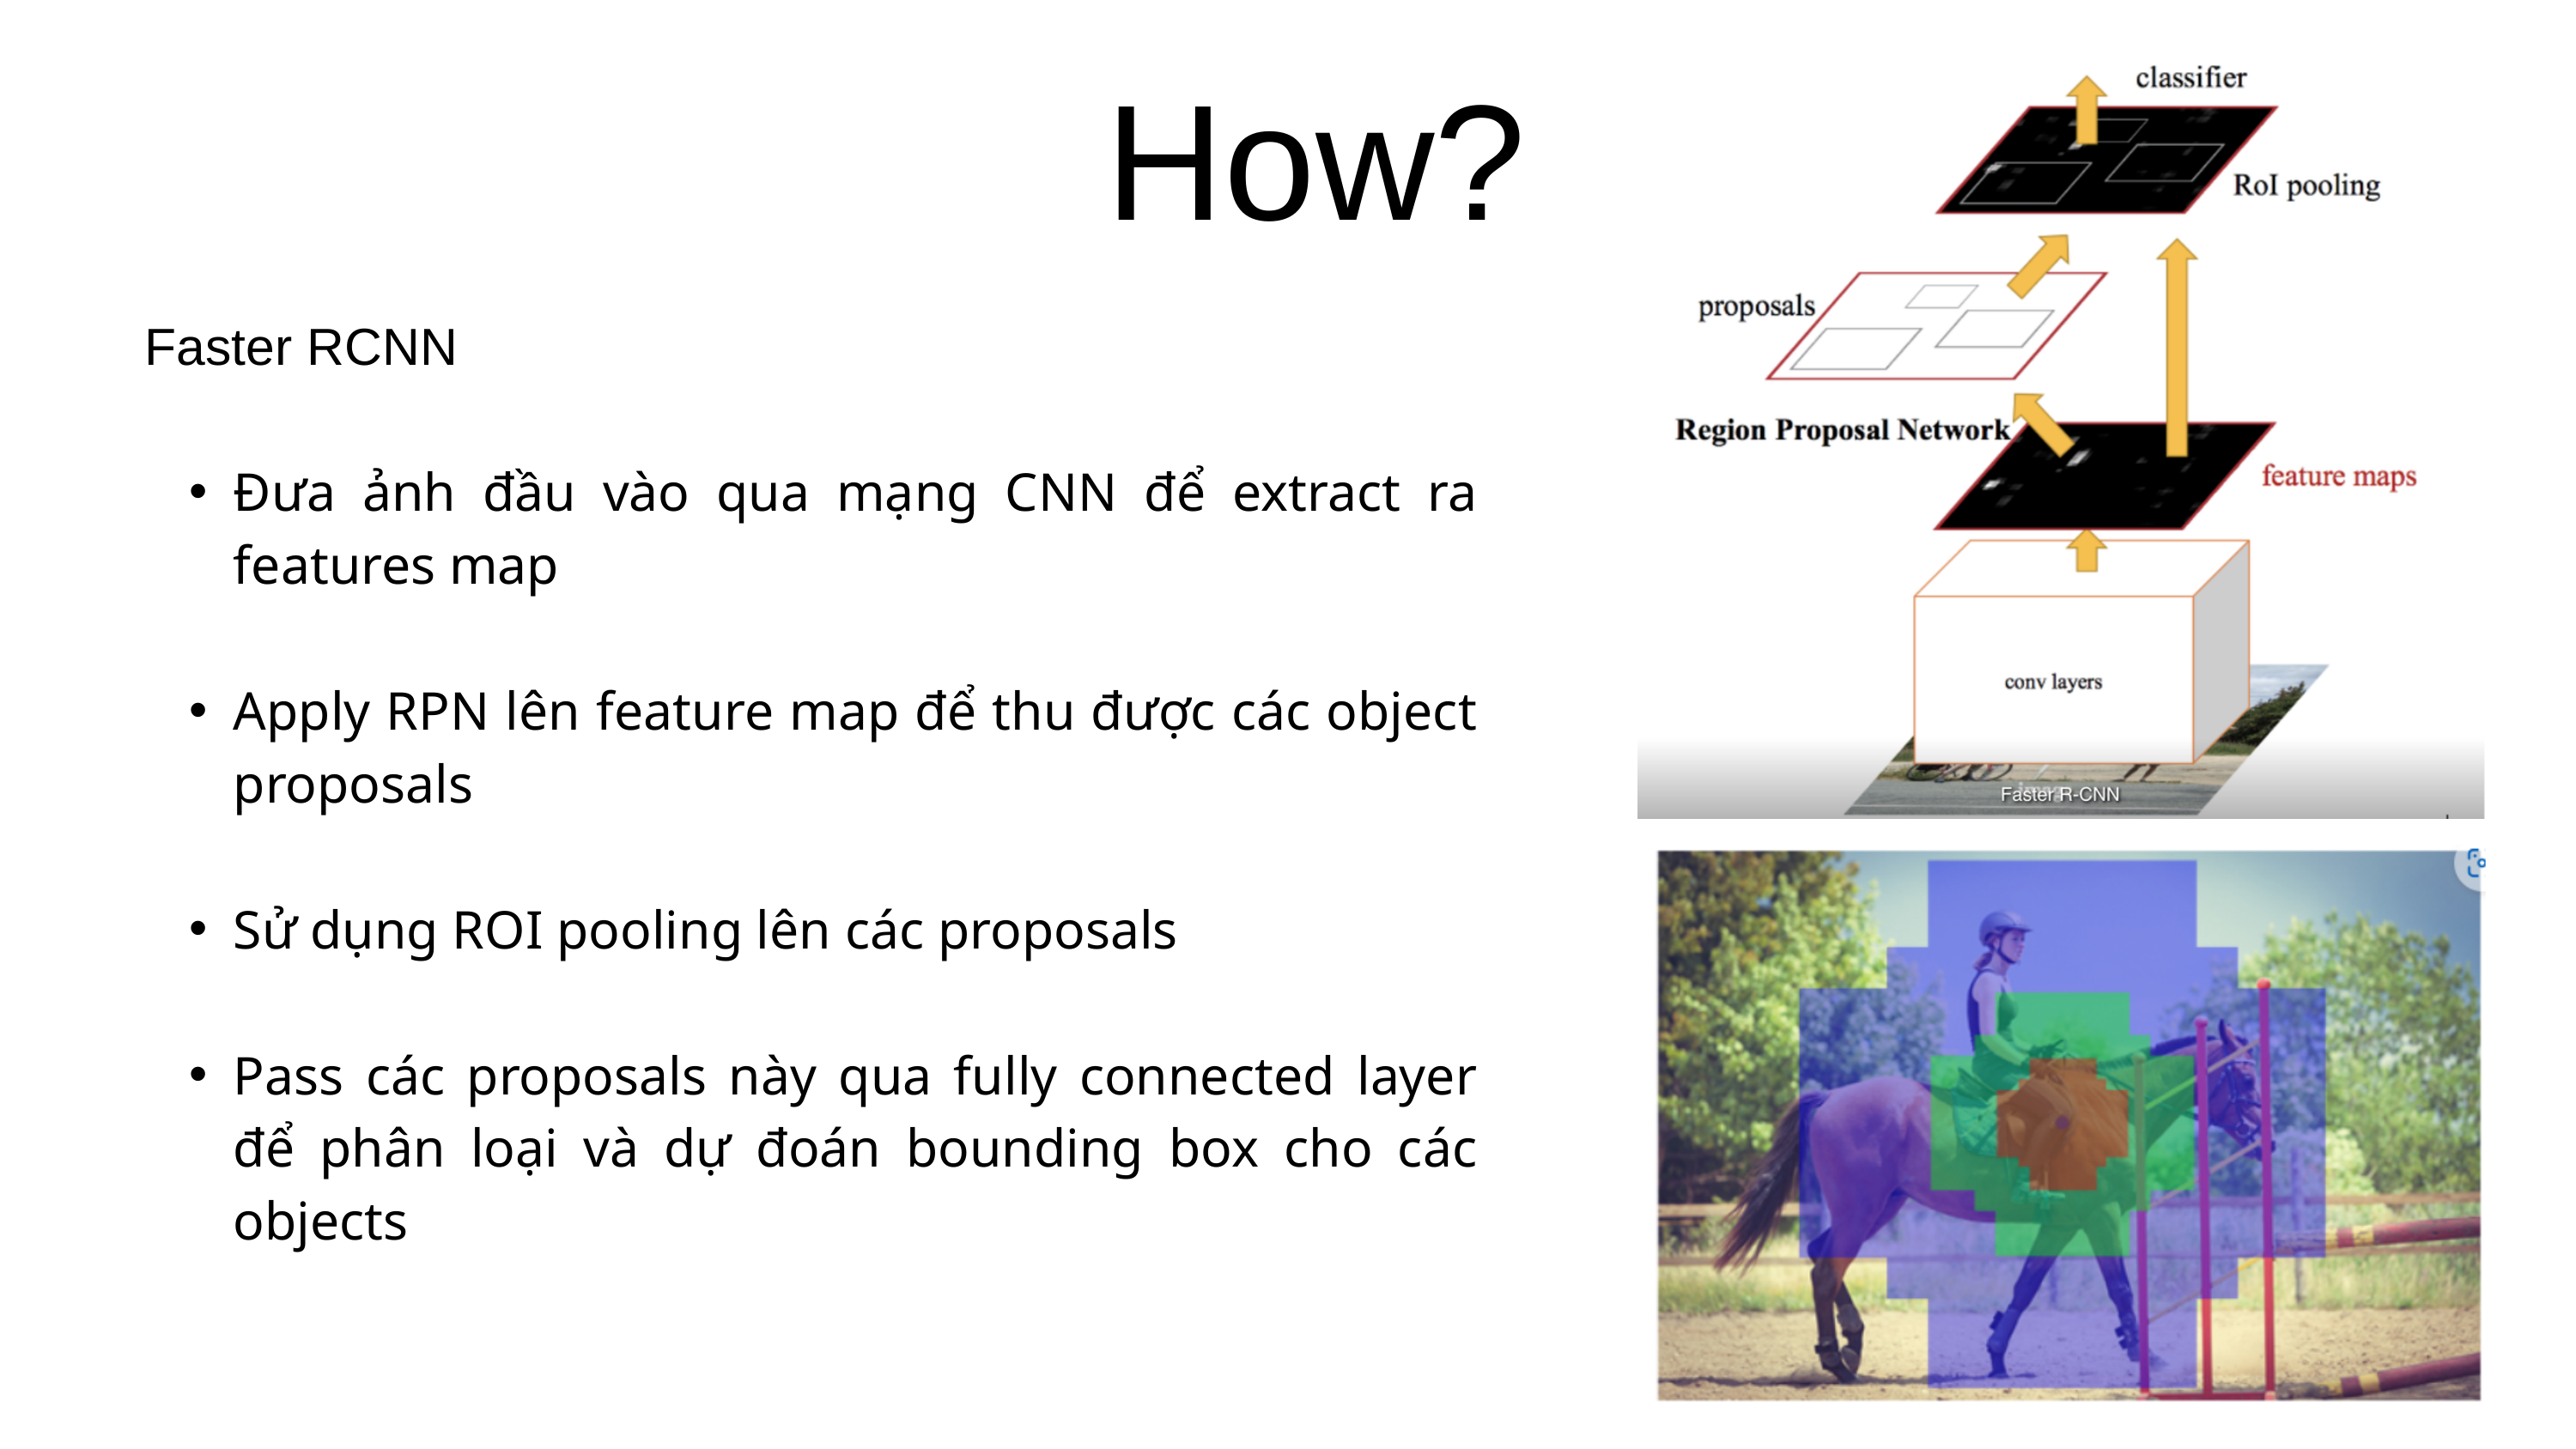

How?

Faster RCNN

Đưa ảnh đầu vào qua mạng CNN để extract ra features map

Apply RPN lên feature map để thu được các object proposals

Sử dụng ROI pooling lên các proposals

Pass các proposals này qua fully connected layer để phân loại và dự đoán bounding box cho các objects